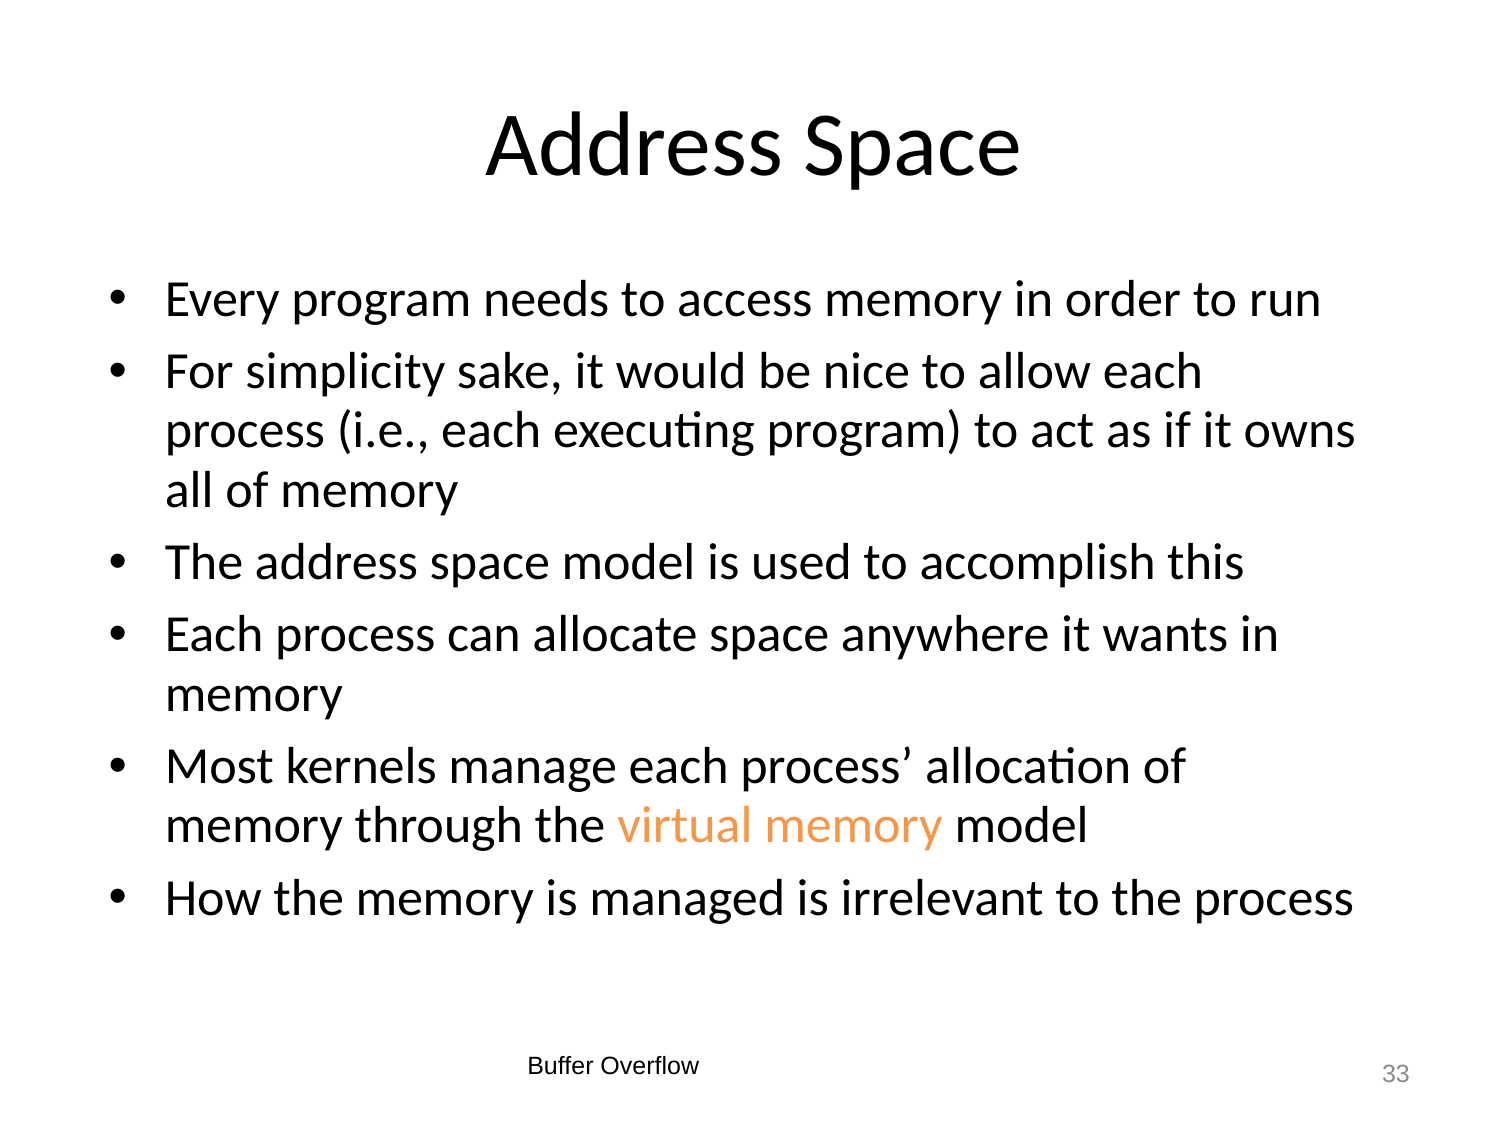

# Address Space
Every program needs to access memory in order to run
For simplicity sake, it would be nice to allow each process (i.e., each executing program) to act as if it owns all of memory
The address space model is used to accomplish this
Each process can allocate space anywhere it wants in memory
Most kernels manage each process’ allocation of memory through the virtual memory model
How the memory is managed is irrelevant to the process
Buffer Overflow
1/9/2018
33